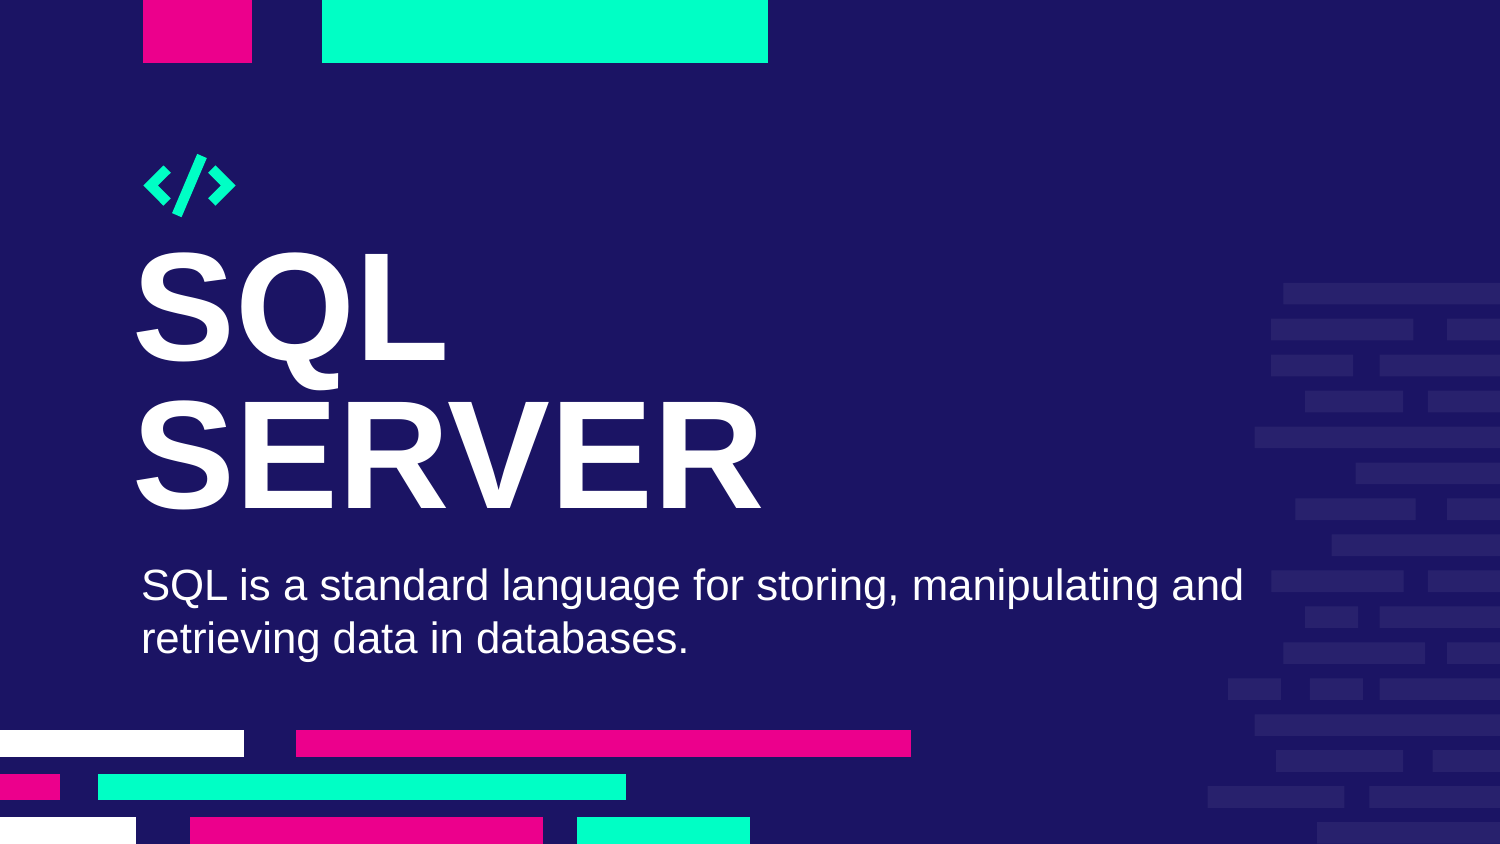

# SQL SERVER
SQL is a standard language for storing, manipulating and retrieving data in databases.